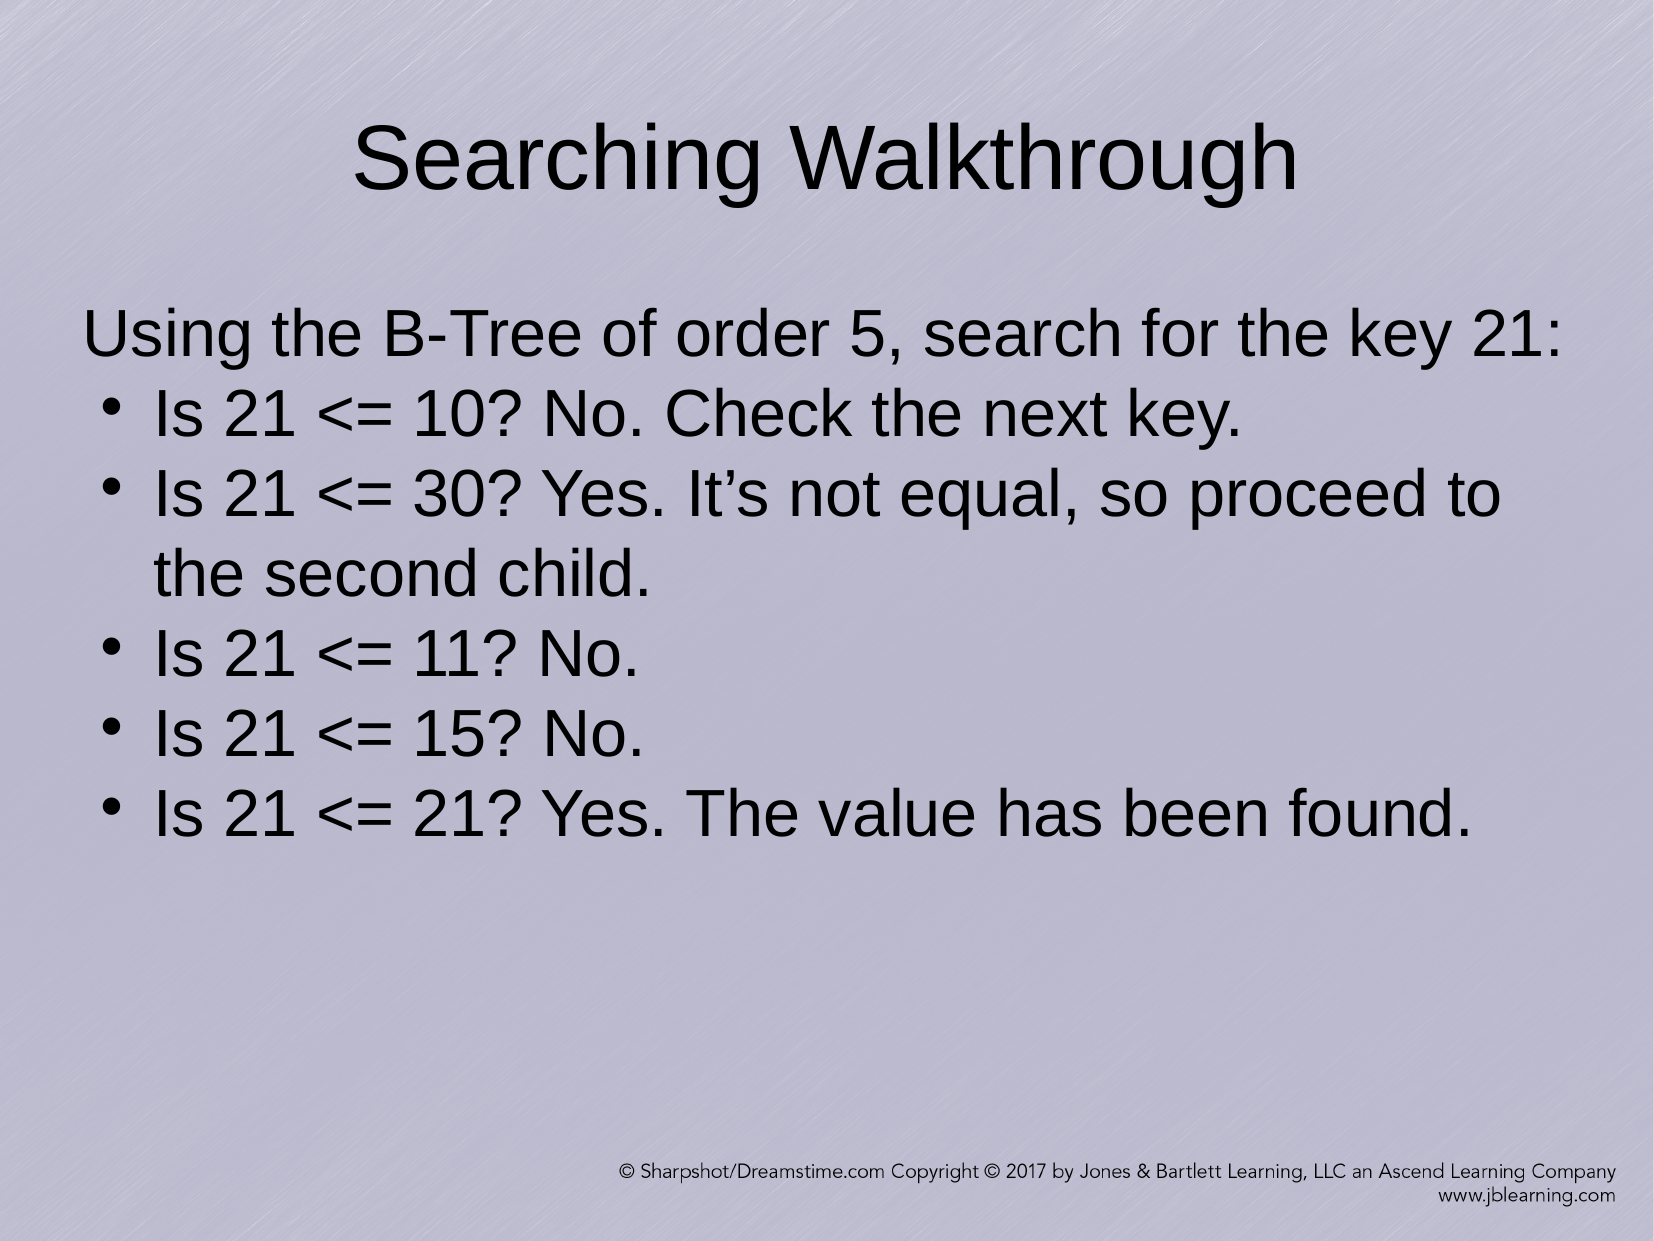

Searching Walkthrough
Using the B-Tree of order 5, search for the key 21:
Is 21 <= 10? No. Check the next key.
Is 21 <= 30? Yes. It’s not equal, so proceed to the second child.
Is 21 <= 11? No.
Is 21 <= 15? No.
Is 21 <= 21? Yes. The value has been found.